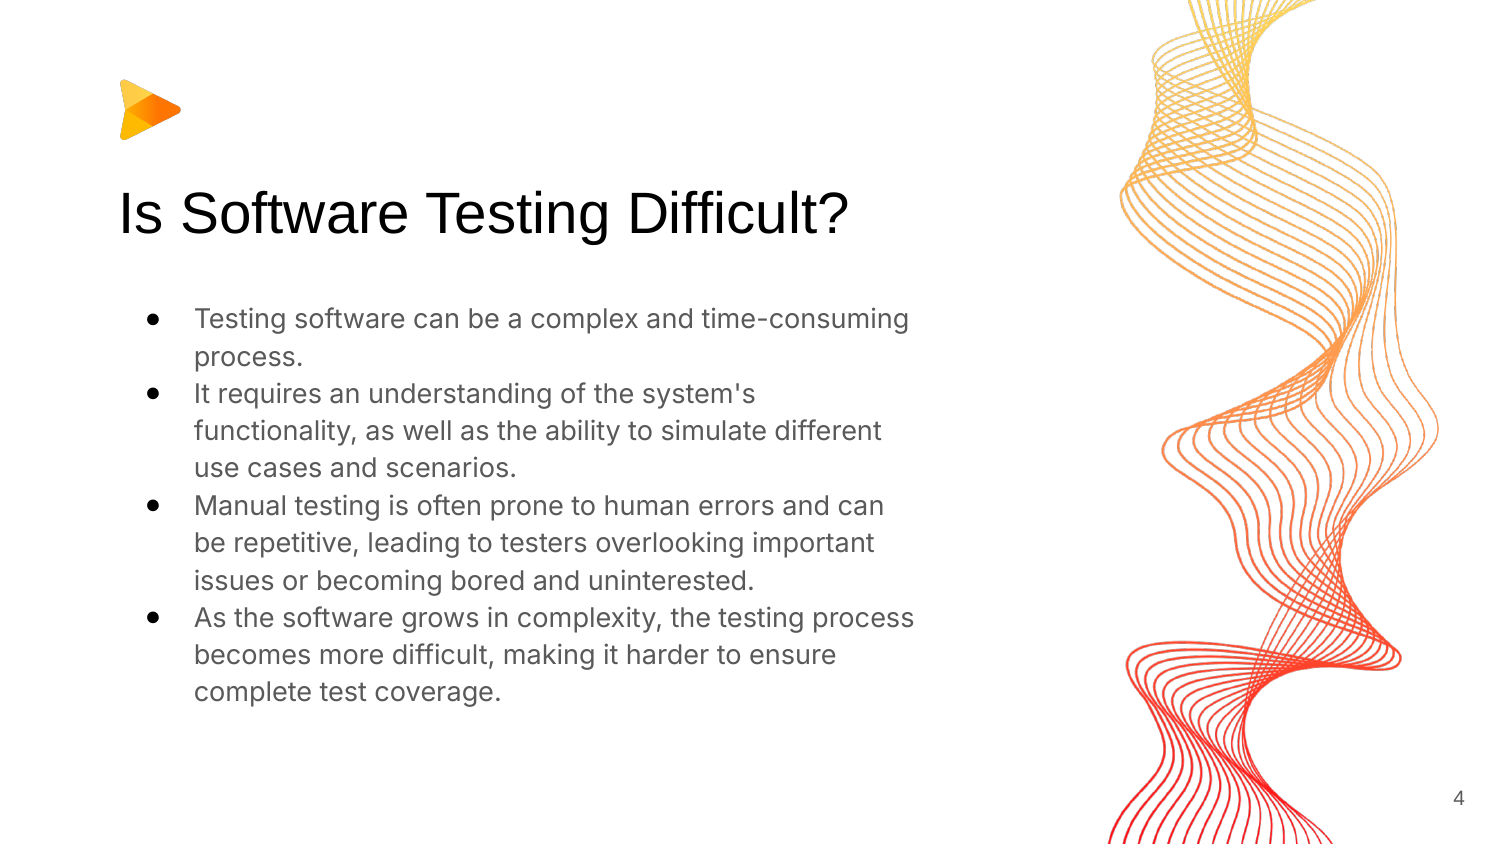

# Is Software Testing Difficult?
Testing software can be a complex and time-consuming process.
It requires an understanding of the system's functionality, as well as the ability to simulate different use cases and scenarios.
Manual testing is often prone to human errors and can be repetitive, leading to testers overlooking important issues or becoming bored and uninterested.
As the software grows in complexity, the testing process becomes more difficult, making it harder to ensure complete test coverage.
4